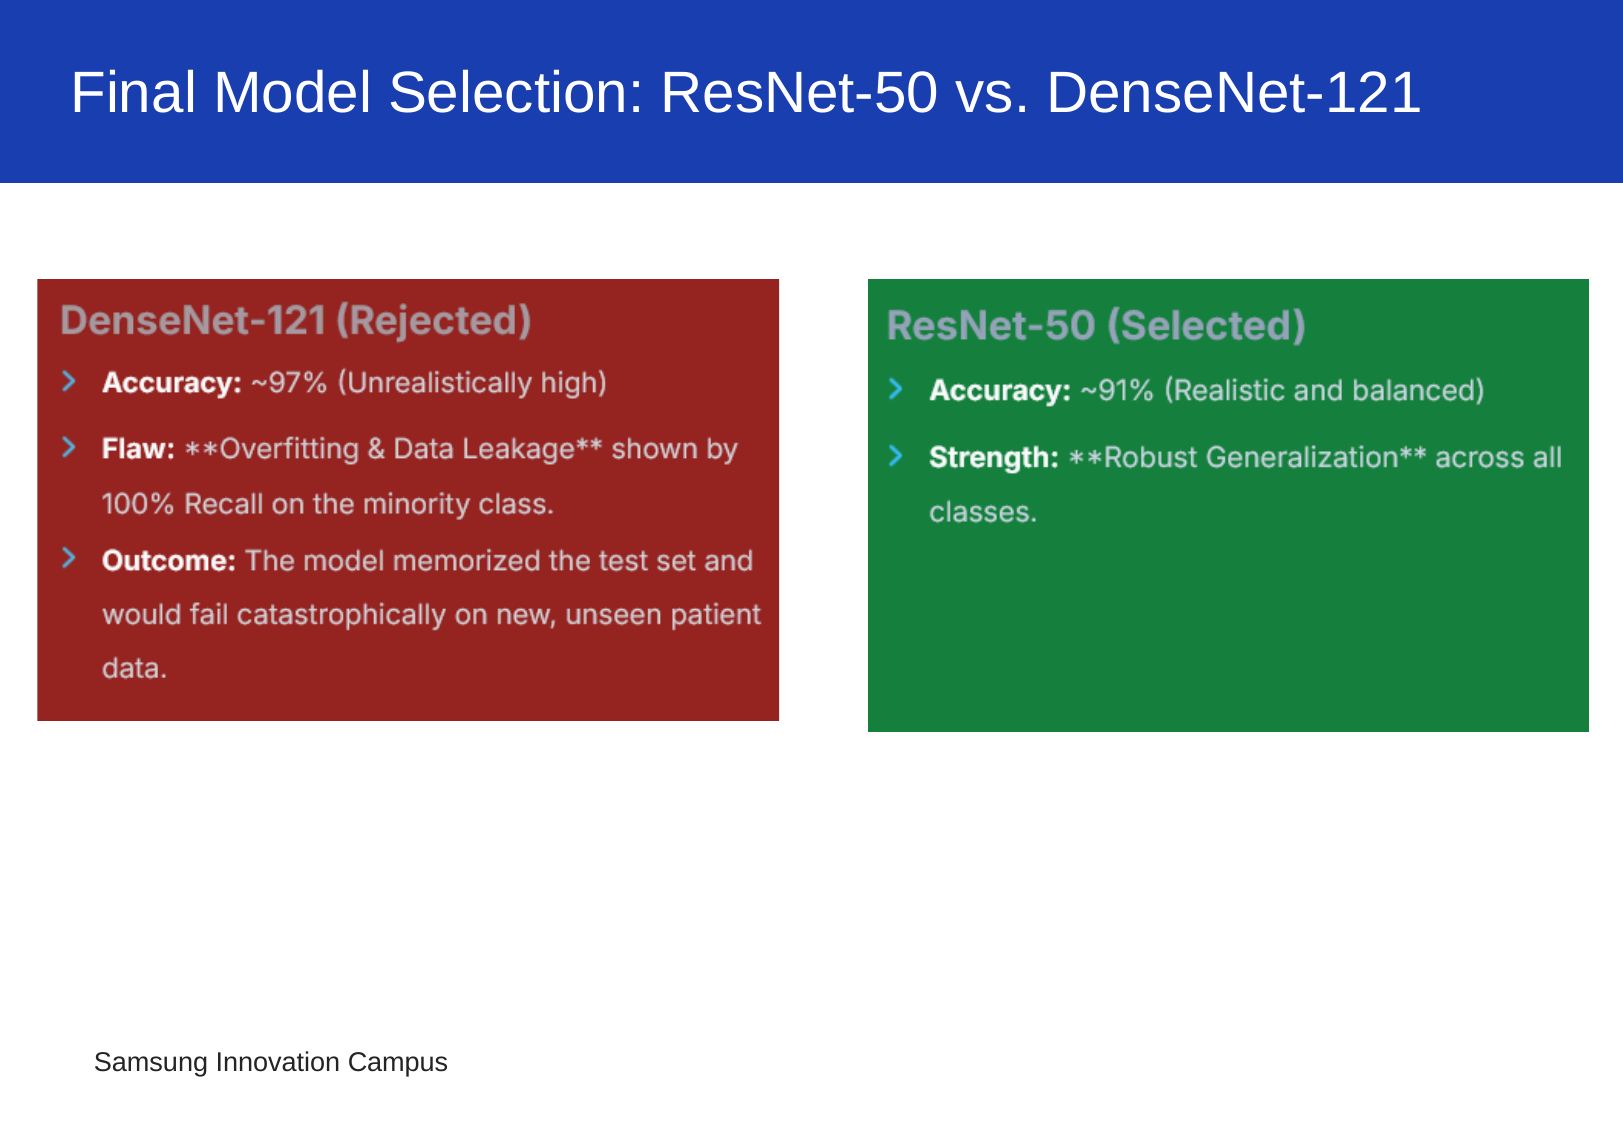

Final Model Selection: ResNet-50 vs. DenseNet-121

Samsung Innovation Campus